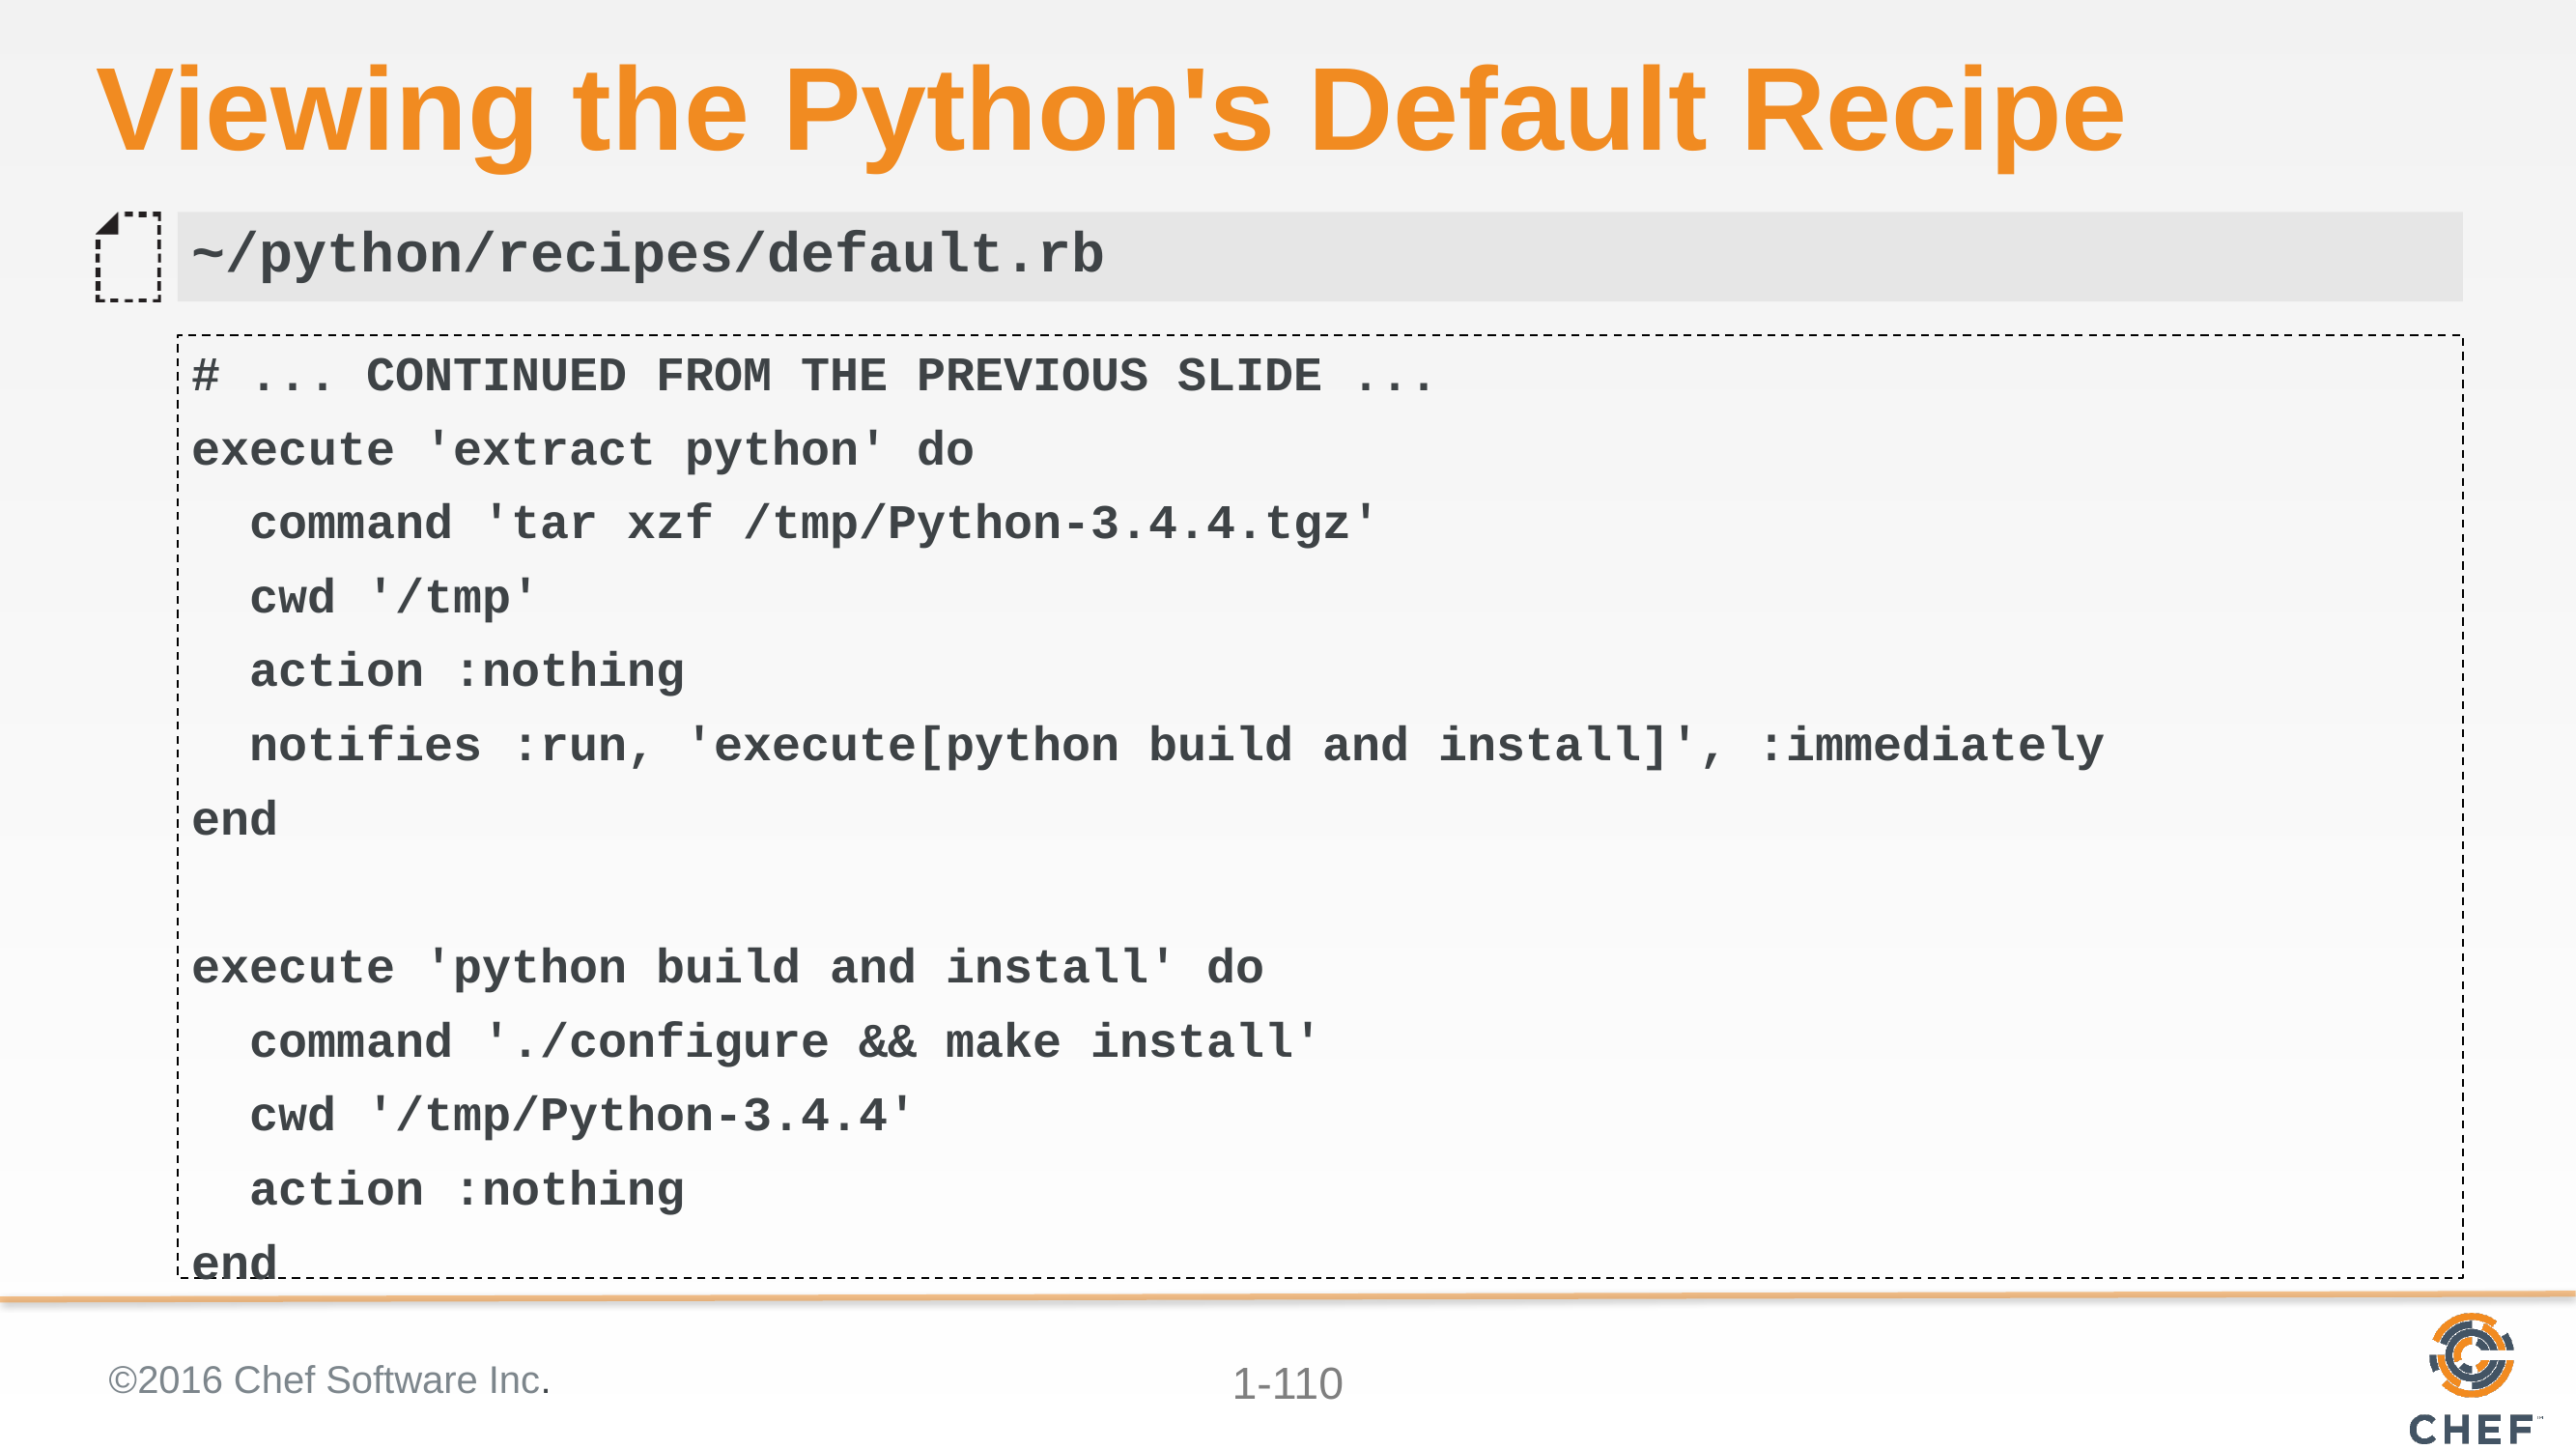

# Viewing the Python's Default Recipe
~/python/recipes/default.rb
# ... CONTINUED FROM THE PREVIOUS SLIDE ...
execute 'extract python' do
  command 'tar xzf /tmp/Python-3.4.4.tgz'
  cwd '/tmp'
  action :nothing
  notifies :run, 'execute[python build and install]', :immediately
end

execute 'python build and install' do
  command './configure && make install'
  cwd '/tmp/Python-3.4.4'
  action :nothing
end